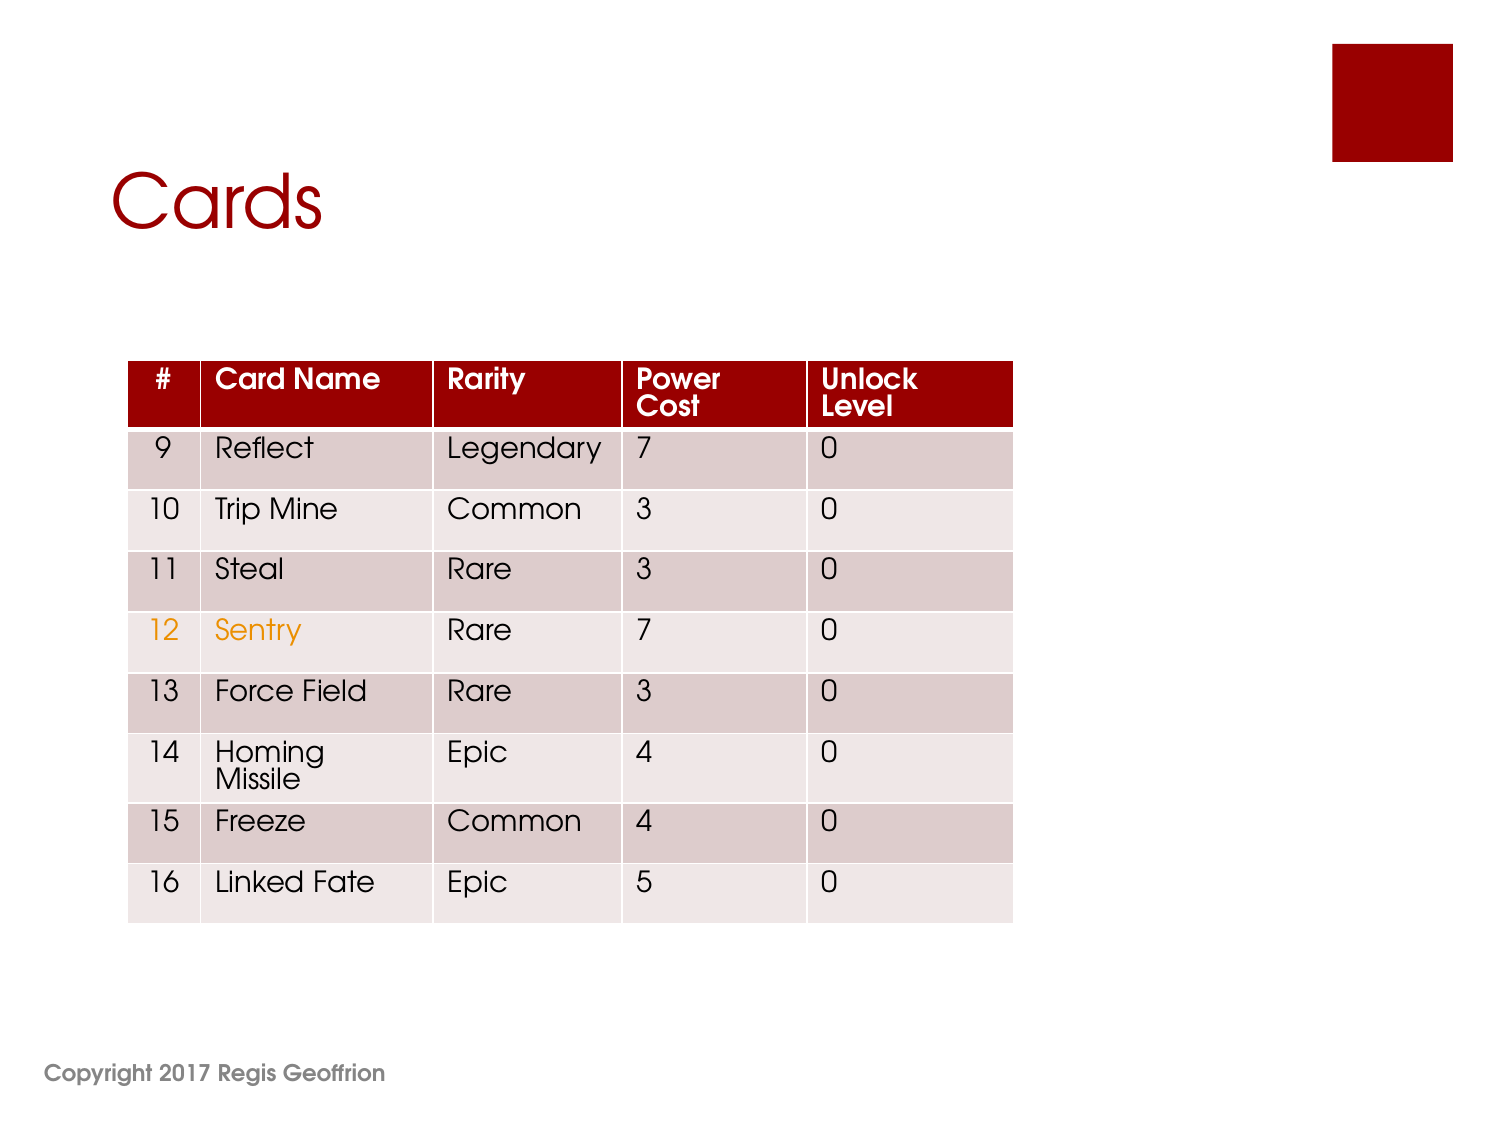

# Cards
| # | Card Name | Rarity | Power Cost | Unlock Level |
| --- | --- | --- | --- | --- |
| 9 | Reflect | Legendary | 7 | 0 |
| 10 | Trip Mine | Common | 3 | 0 |
| 11 | Steal | Rare | 3 | 0 |
| 12 | Sentry | Rare | 7 | 0 |
| 13 | Force Field | Rare | 3 | 0 |
| 14 | Homing Missile | Epic | 4 | 0 |
| 15 | Freeze | Common | 4 | 0 |
| 16 | Linked Fate | Epic | 5 | 0 |
Copyright 2017 Regis Geoffrion